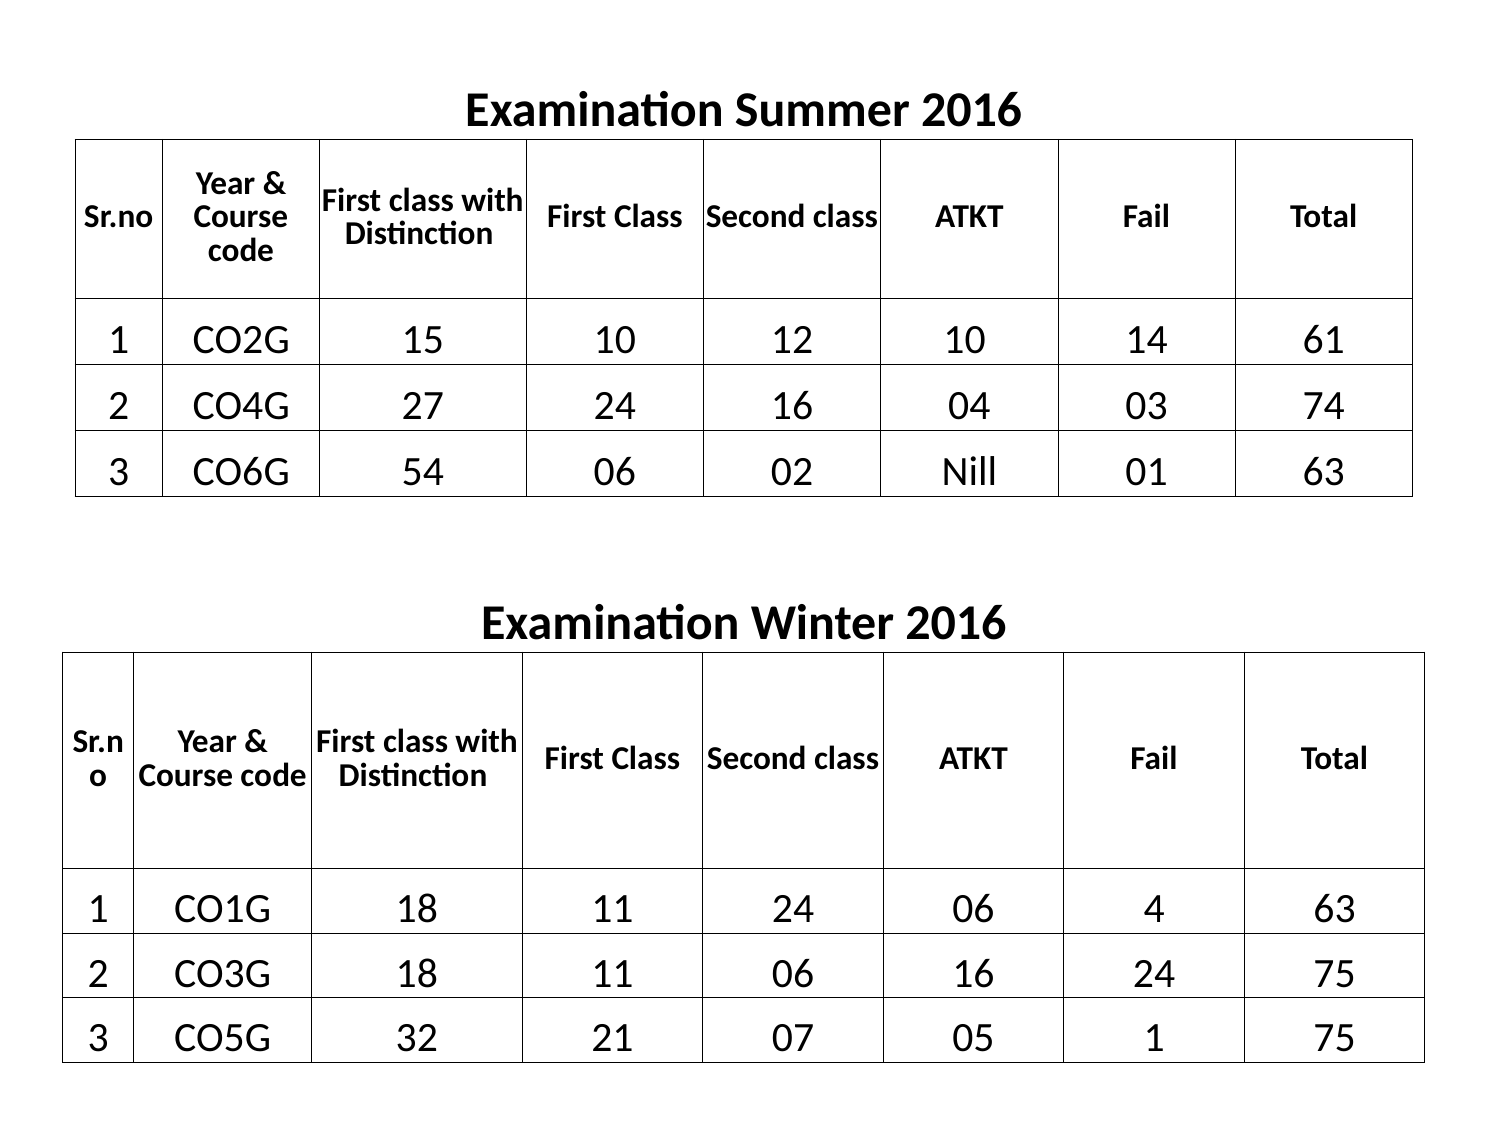

| Examination Summer 2016 |  |  |  |  |  |  |  |
| --- | --- | --- | --- | --- | --- | --- | --- |
| Sr.no | Year & Course code | First class with Distinction | First Class | Second class | ATKT | Fail | Total |
| 1 | CO2G | 15 | 10 | 12 | 10 | 14 | 61 |
| 2 | CO4G | 27 | 24 | 16 | 04 | 03 | 74 |
| 3 | CO6G | 54 | 06 | 02 | Nill | 01 | 63 |
| Examination Winter 2016 |  |  |  |  |  |  |  |
| --- | --- | --- | --- | --- | --- | --- | --- |
| Sr.no | Year & Course code | First class with Distinction | First Class | Second class | ATKT | Fail | Total |
| 1 | CO1G | 18 | 11 | 24 | 06 | 4 | 63 |
| 2 | CO3G | 18 | 11 | 06 | 16 | 24 | 75 |
| 3 | CO5G | 32 | 21 | 07 | 05 | 1 | 75 |